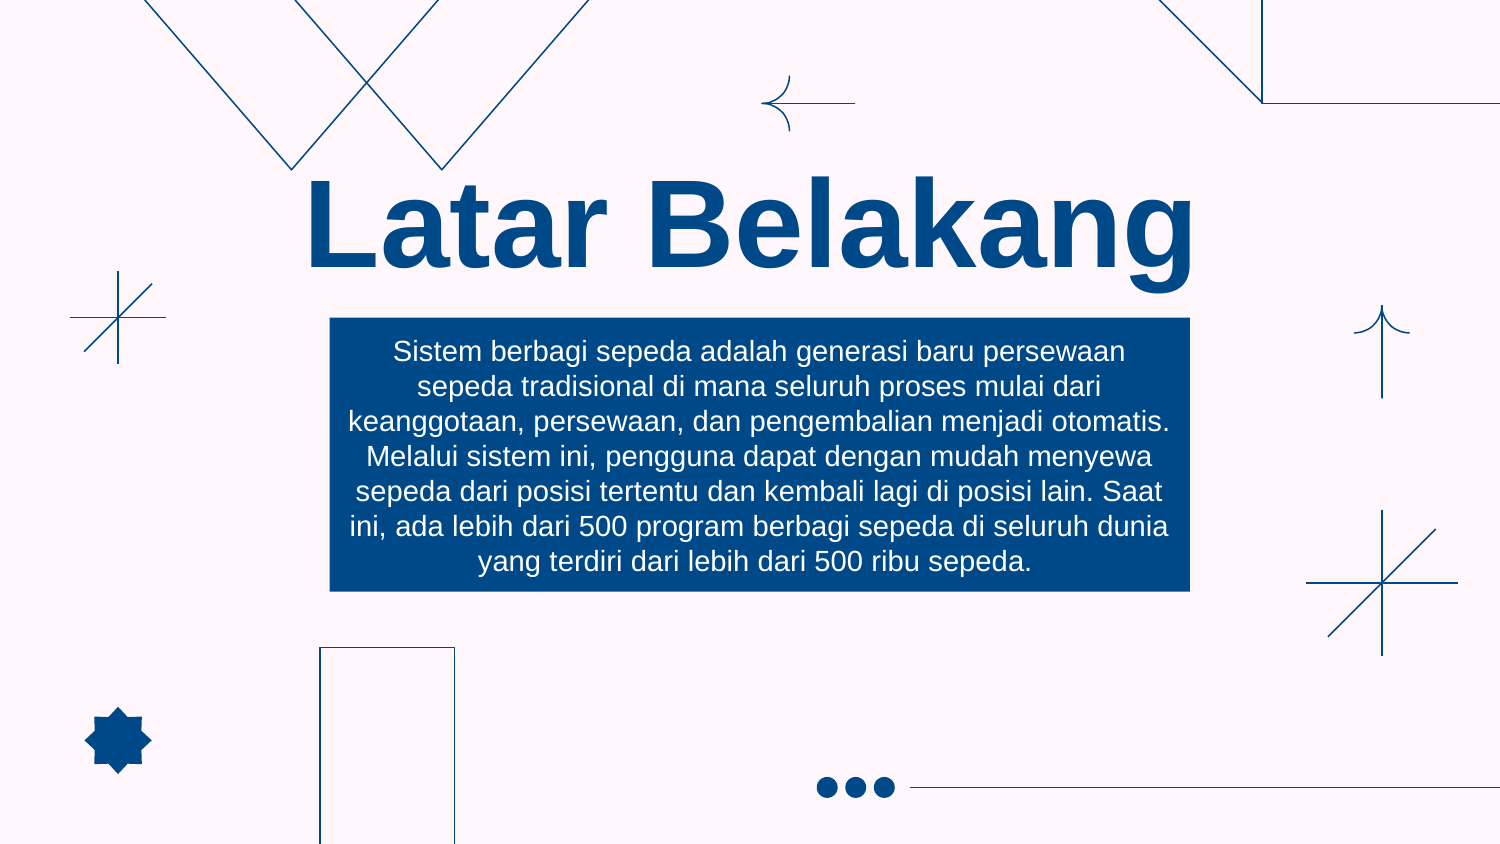

# Latar Belakang

Sistem berbagi sepeda adalah generasi baru persewaan sepeda tradisional di mana seluruh proses mulai dari keanggotaan, persewaan, dan pengembalian menjadi otomatis. Melalui sistem ini, pengguna dapat dengan mudah menyewa sepeda dari posisi tertentu dan kembali lagi di posisi lain. Saat ini, ada lebih dari 500 program berbagi sepeda di seluruh dunia yang terdiri dari lebih dari 500 ribu sepeda.